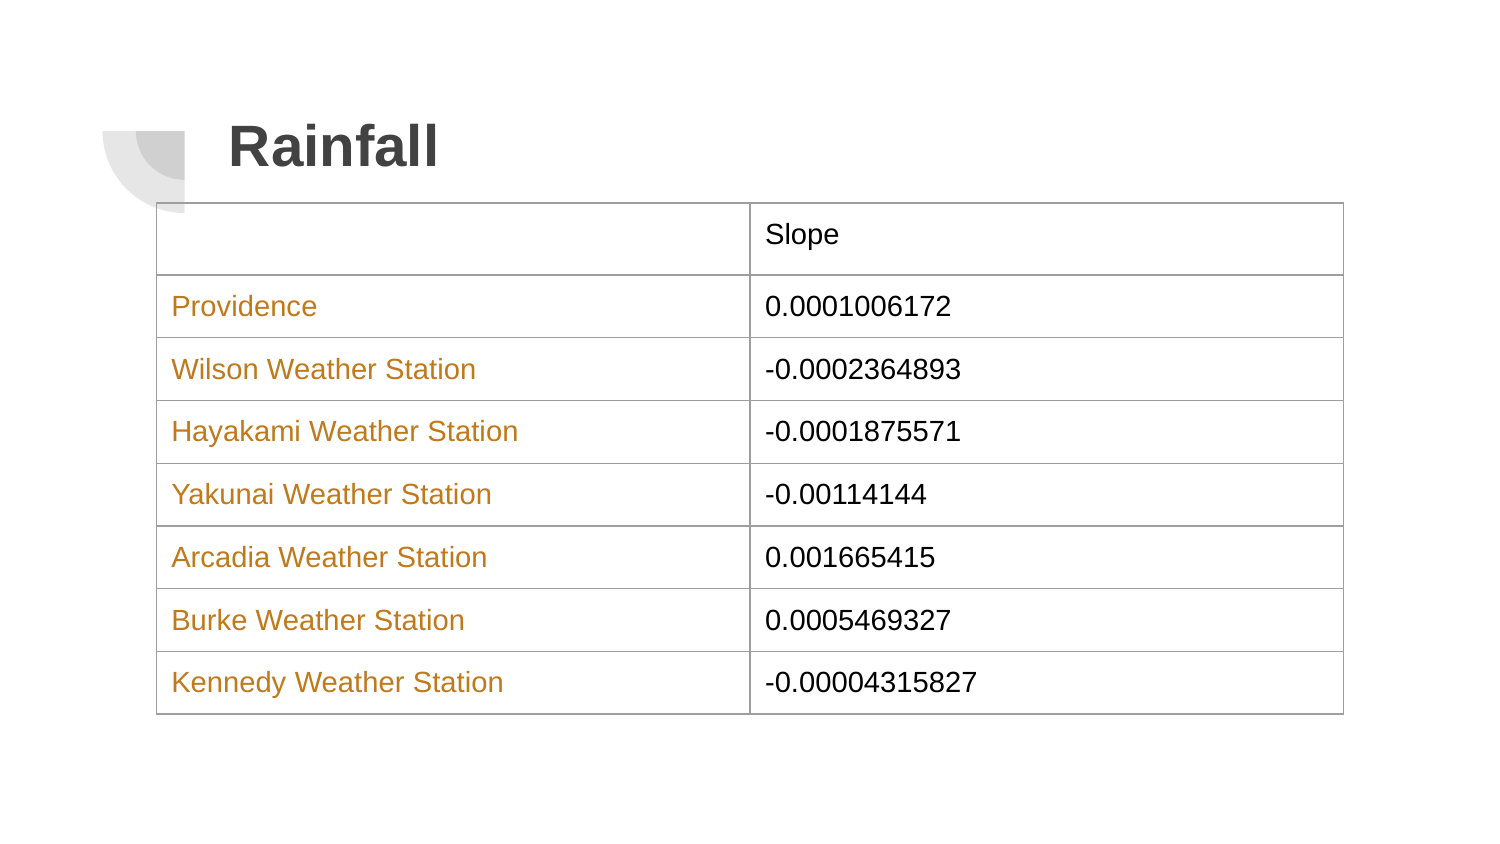

# Rainfall
|  | Slope |
| --- | --- |
| Providence | 0.0001006172 |
| Wilson Weather Station | -0.0002364893 |
| Hayakami Weather Station | -0.0001875571 |
| Yakunai Weather Station | -0.00114144 |
| Arcadia Weather Station | 0.001665415 |
| Burke Weather Station | 0.0005469327 |
| Kennedy Weather Station | -0.00004315827 |